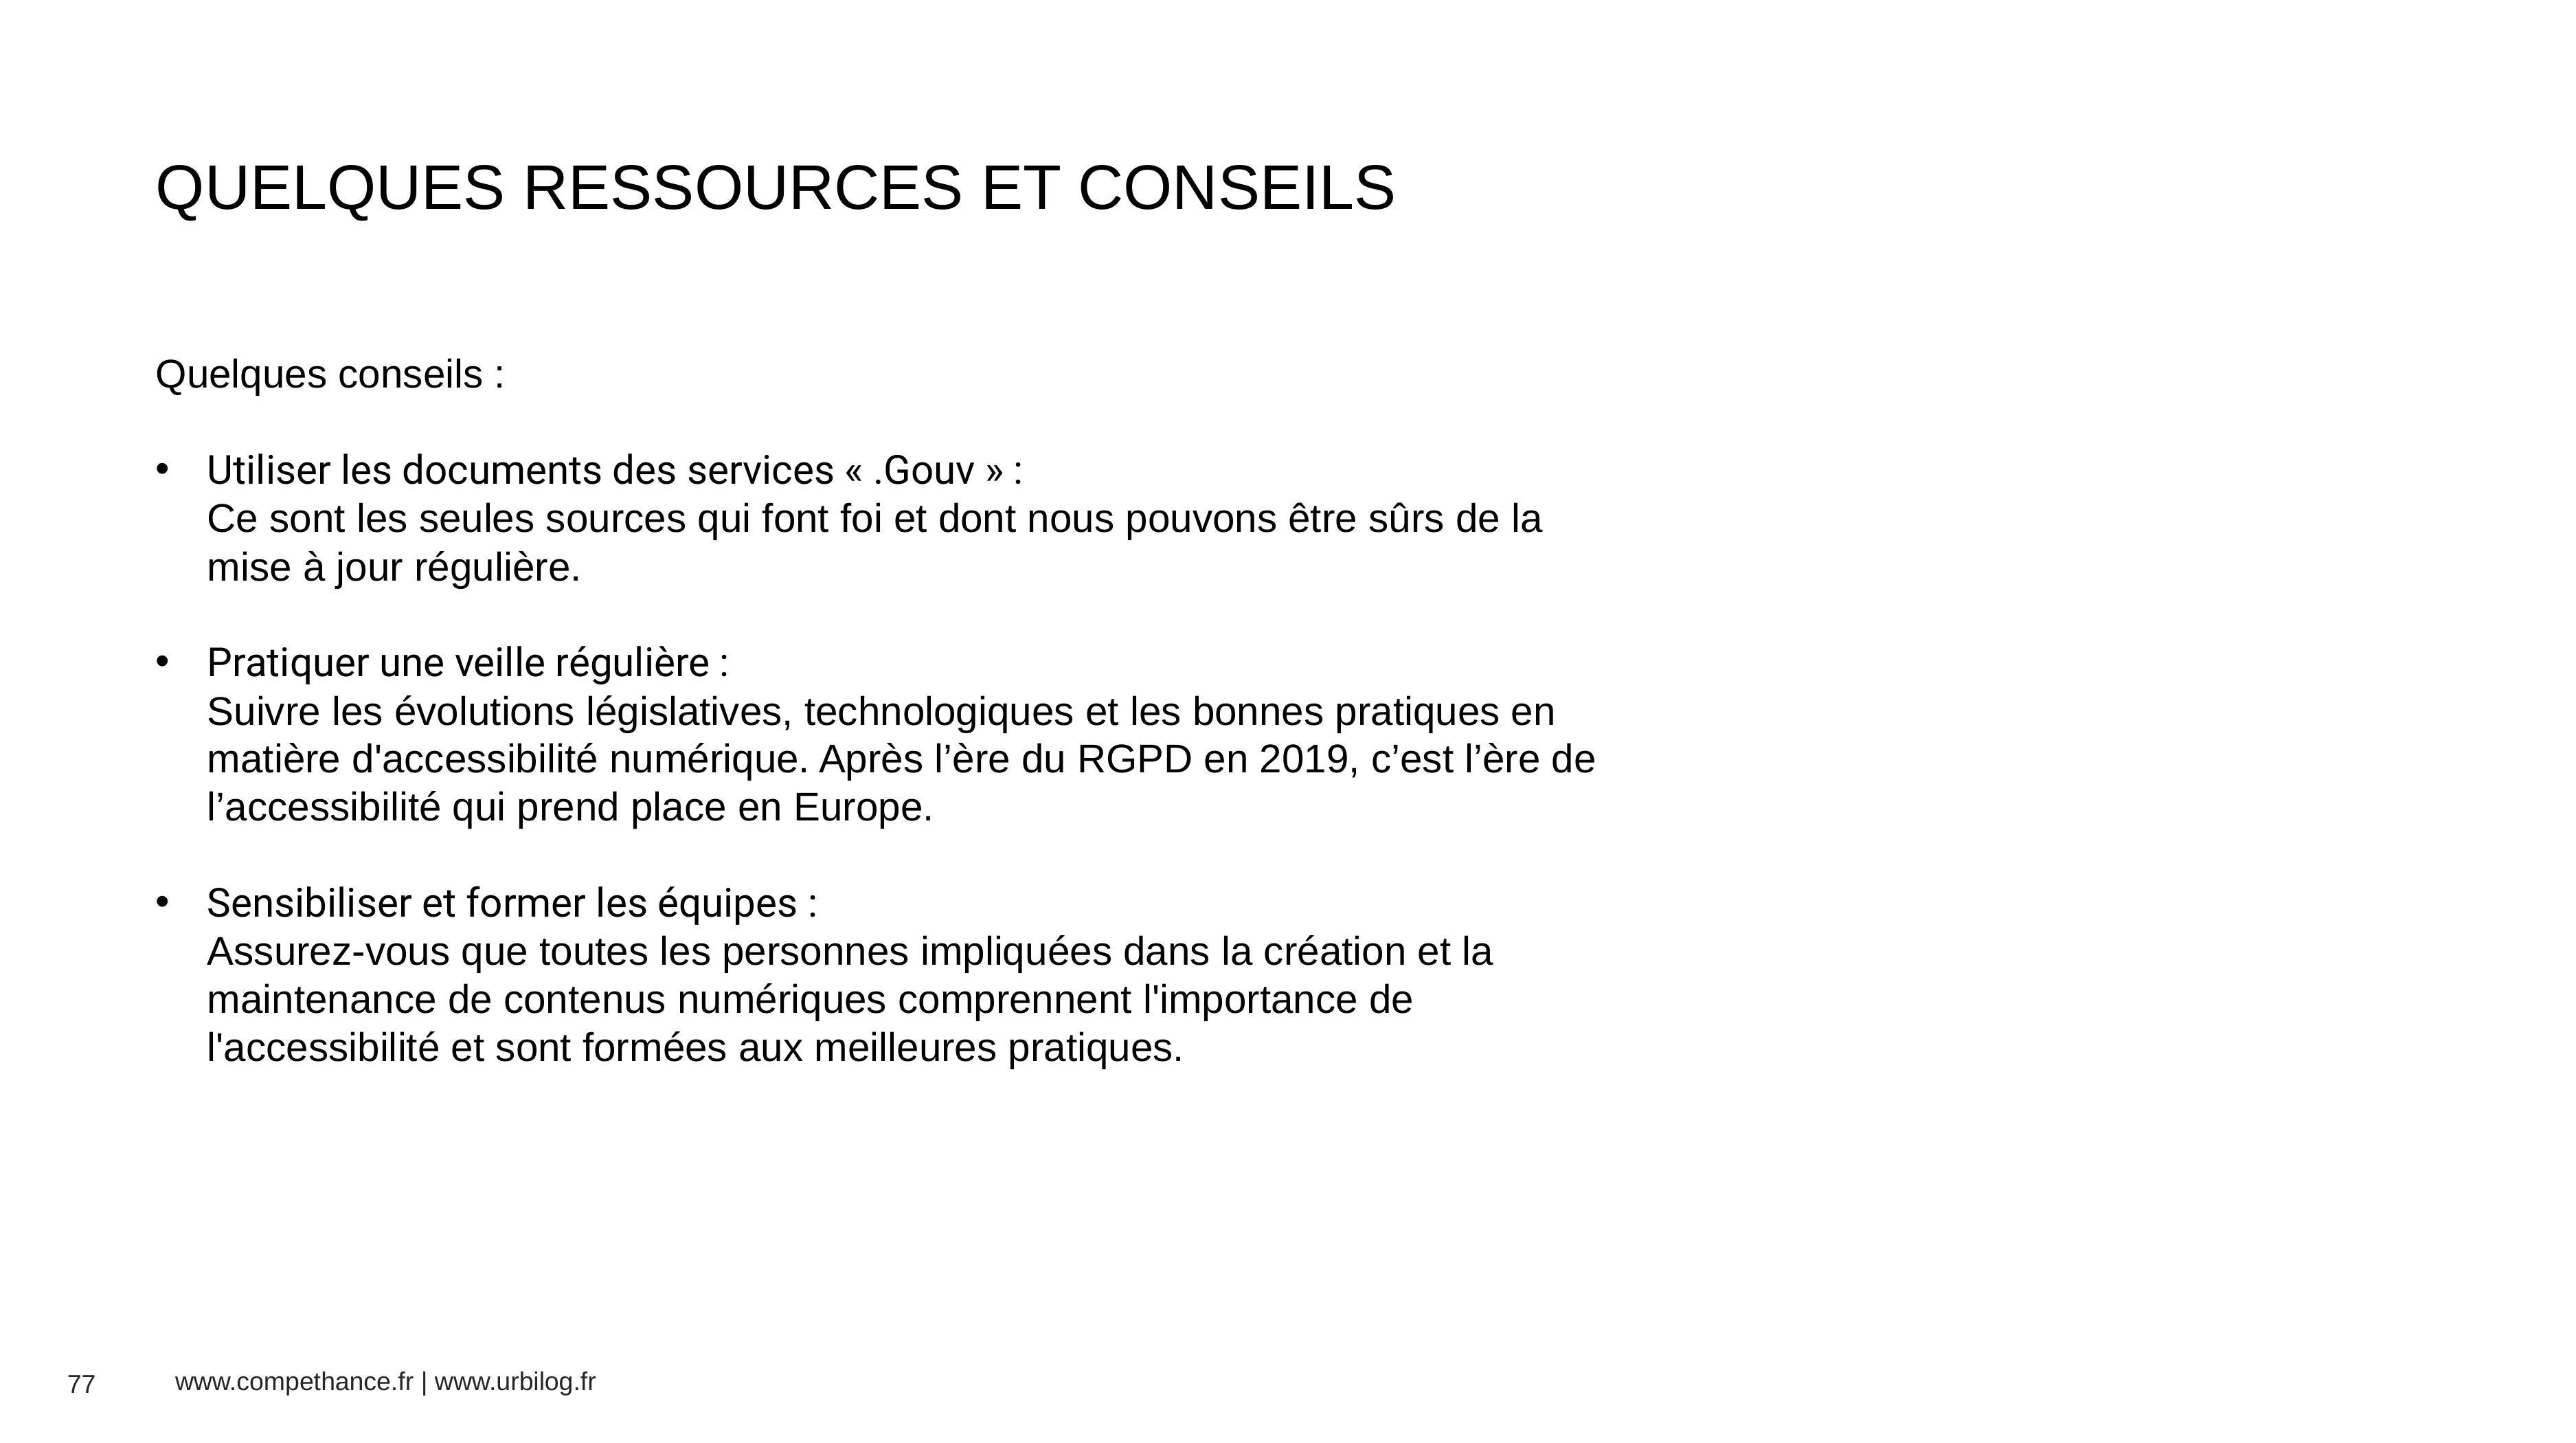

QUELQUES RESSOURCES ET CONSEILS
Quelques conseils :

Utiliser les documents des services « .Gouv » :
Ce sont les seules sources qui font foi et dont nous pouvons être sûrs de la mise à jour régulière.

Pratiquer une veille régulière :
Suivre les évolutions législatives, technologiques et les bonnes pratiques en matière d'accessibilité numérique. Après l’ère du RGPD en 2019, c’est l’ère de l’accessibilité qui prend place en Europe.

Sensibiliser et former les équipes :
Assurez-vous que toutes les personnes impliquées dans la création et la maintenance de contenus numériques comprennent l'importance de l'accessibilité et sont formées aux meilleures pratiques.